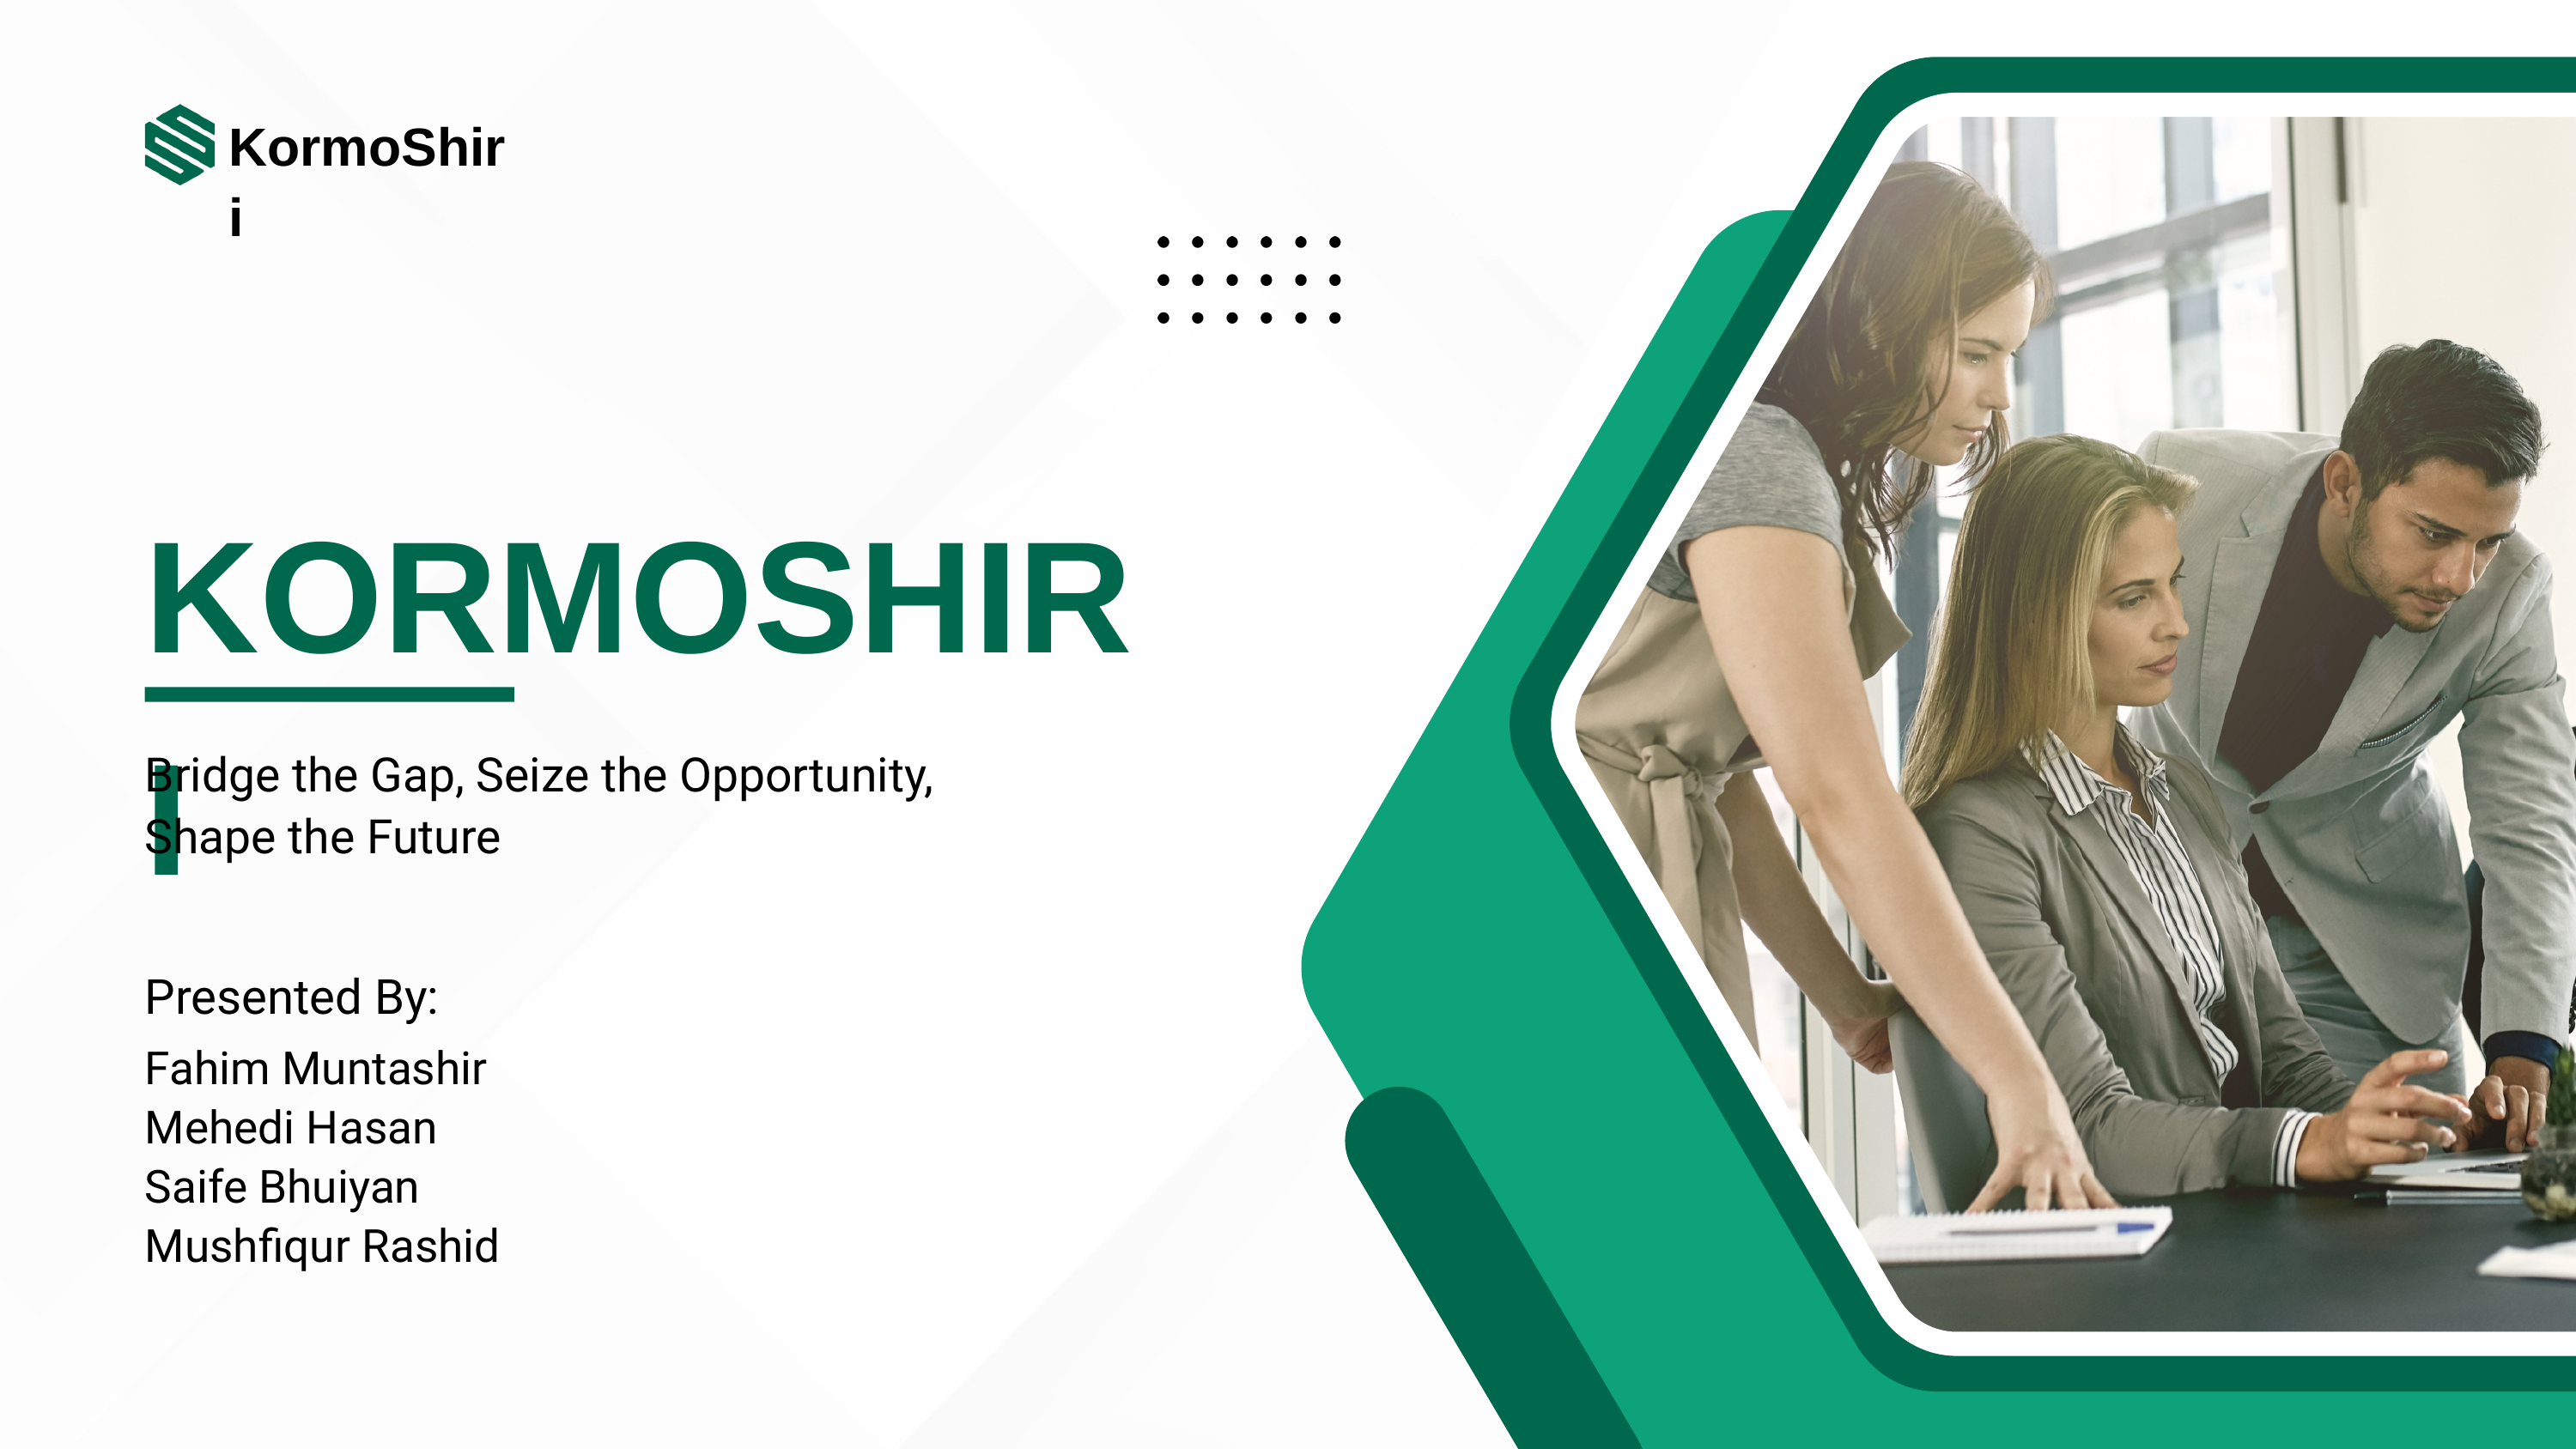

KormoShiri

KORMOSHIRI

Bridge the Gap, Seize the Opportunity, Shape the Future

Presented By:
Fahim Muntashir
Mehedi Hasan
Saife Bhuiyan
Mushfiqur Rashid